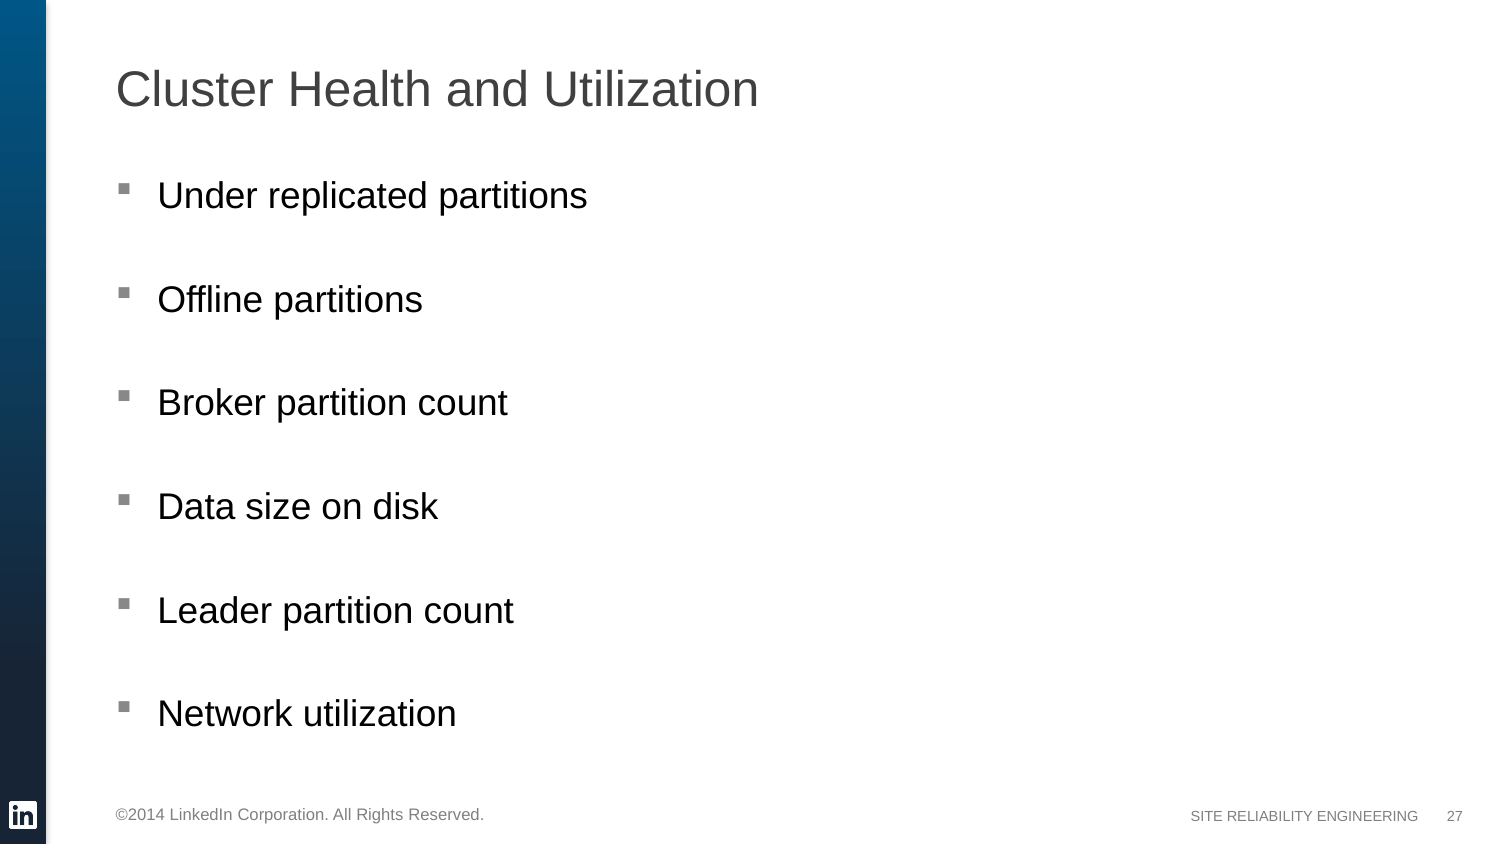

# Cluster Health and Utilization
Under replicated partitions

Offline partitions

Broker partition count

Data size on disk

Leader partition count

Network utilization
27